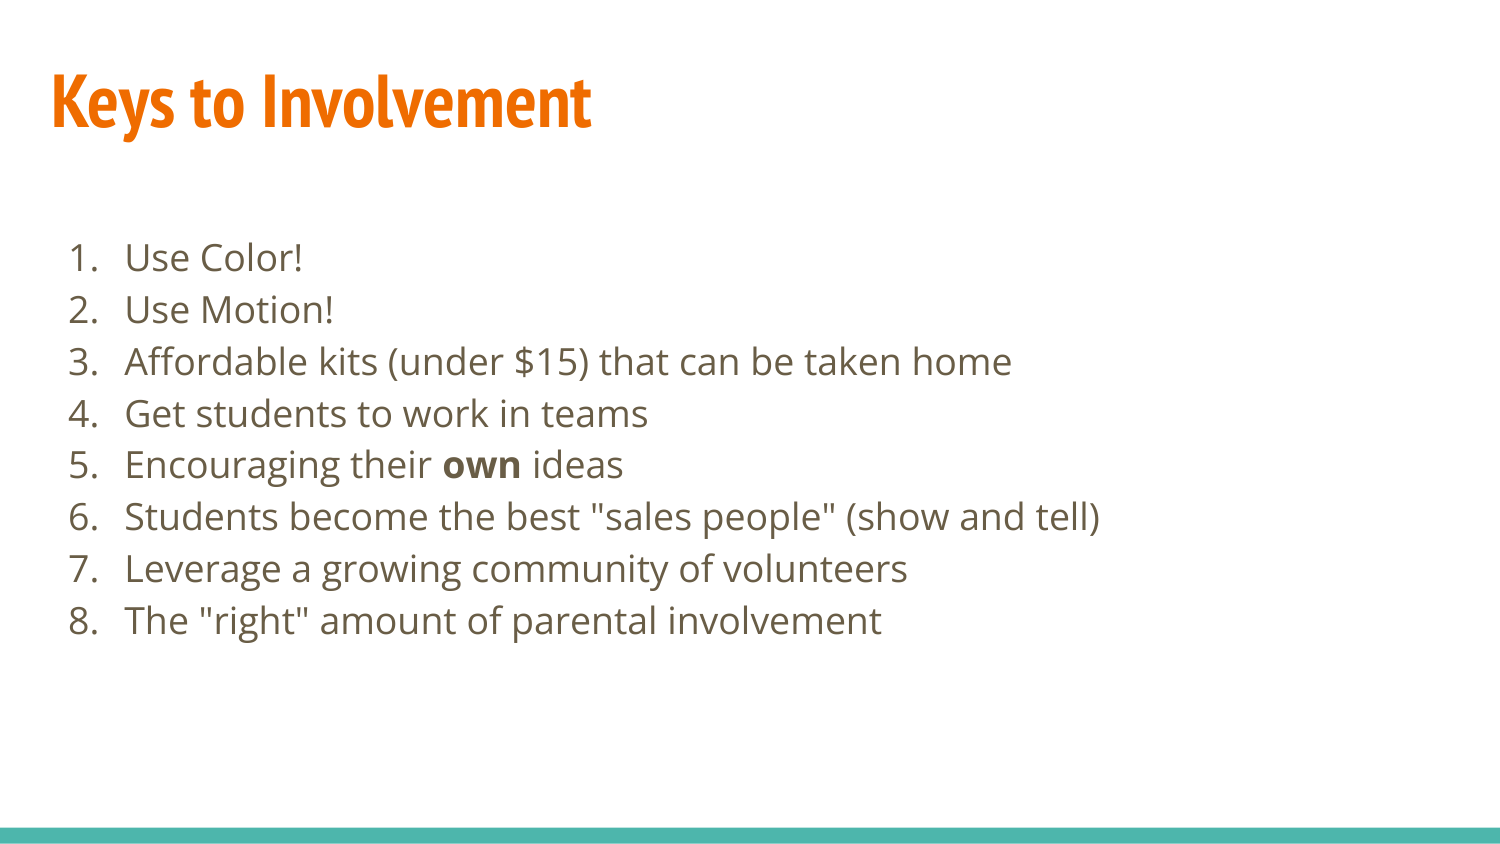

# Keys to Involvement
Use Color!
Use Motion!
Affordable kits (under $15) that can be taken home
Get students to work in teams
Encouraging their own ideas
Students become the best "sales people" (show and tell)
Leverage a growing community of volunteers
The "right" amount of parental involvement